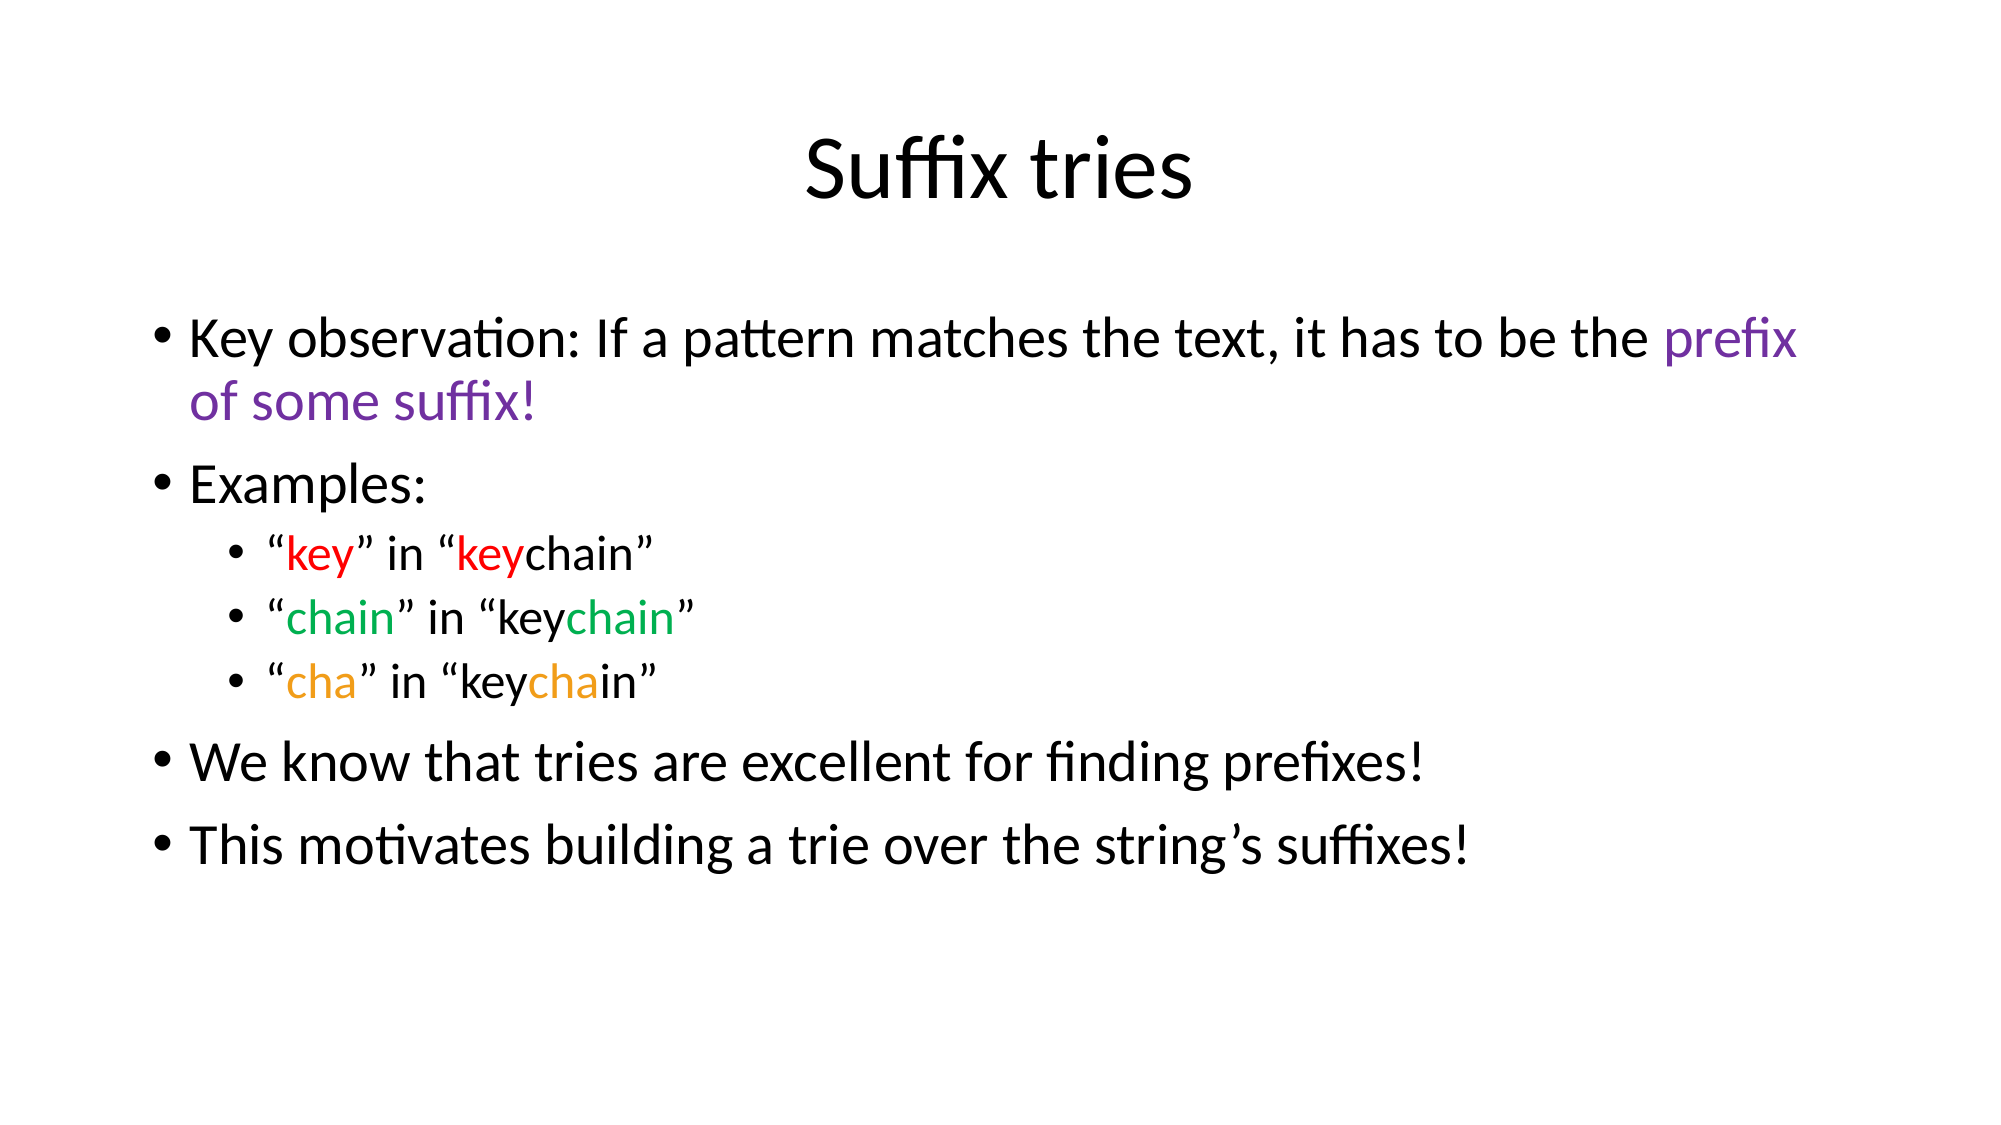

# Suffix tries
Key observation: If a pattern matches the text, it has to be the prefix of some suffix!
Examples:
“key” in “keychain”
“chain” in “keychain”
“cha” in “keychain”
We know that tries are excellent for finding prefixes!
This motivates building a trie over the string’s suffixes!